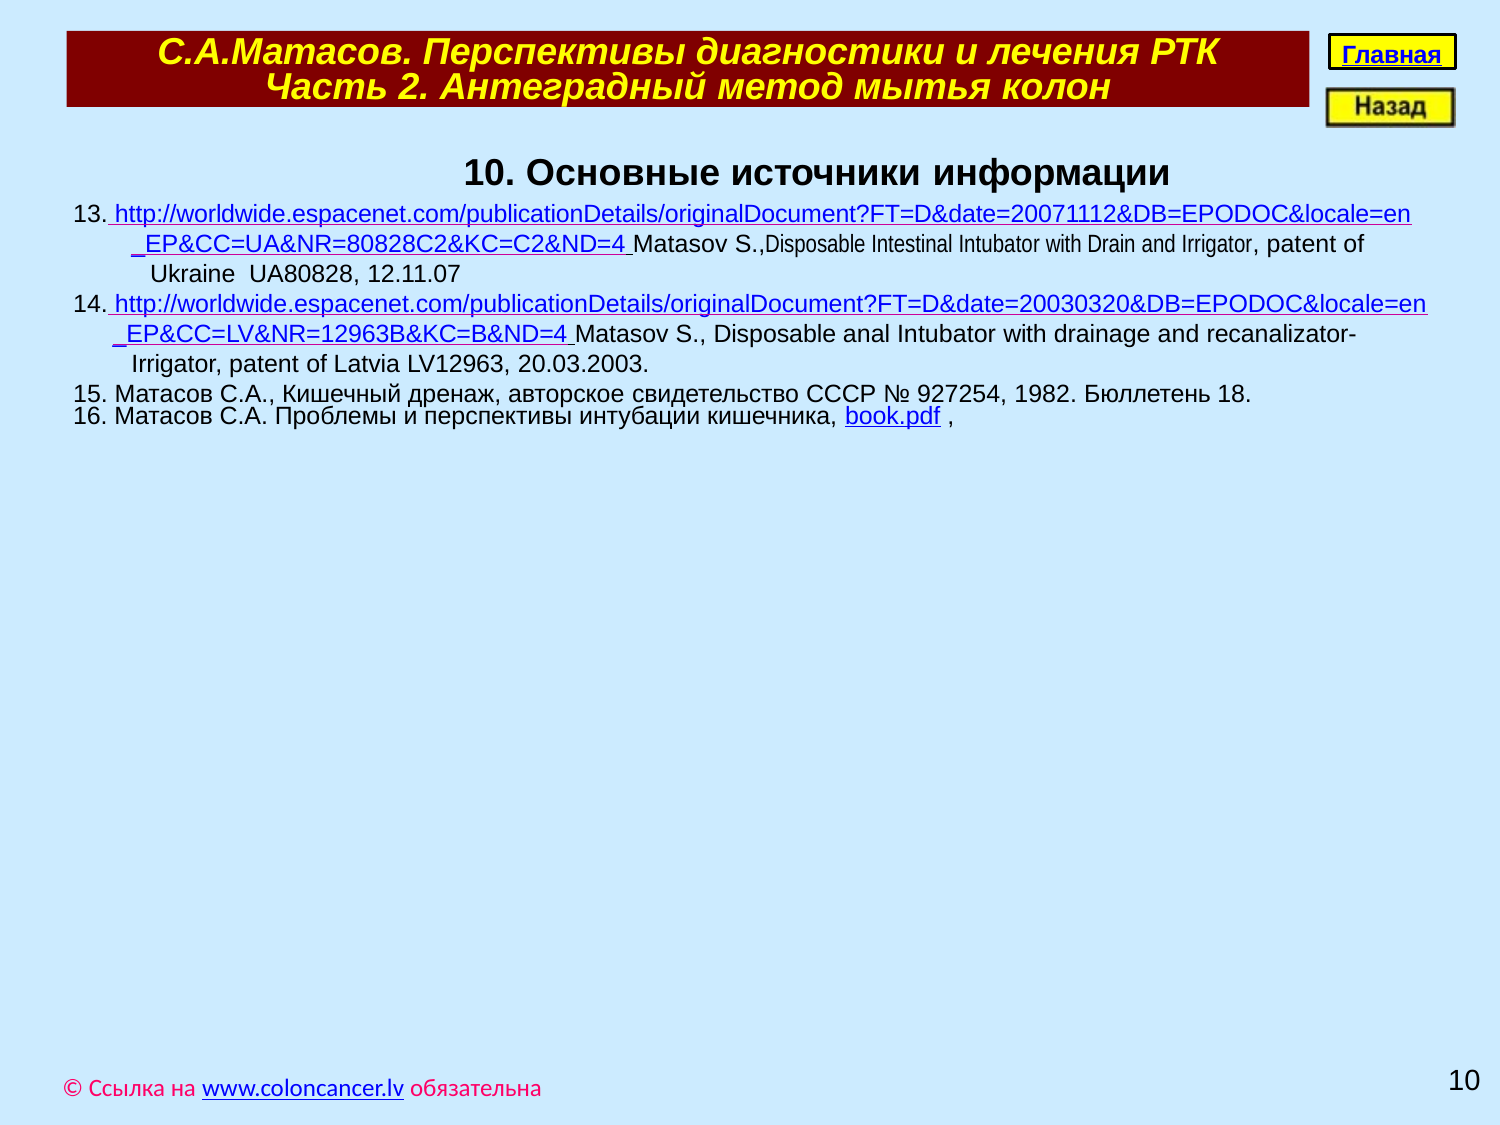

С.А.Матасов. Перспективы диагностики и лечения РТК
Часть 2. Антеградный метод мытья колон
Главная

10. Основные источники информации
 http://worldwide.espacenet.com/publicationDetails/originalDocument?FT=D&date=20071112&DB=EPODOC&locale=en
_EP&CC=UA&NR=80828C2&KC=C2&ND=4 Matasov S.,Disposable Intestinal Intubator with Drain and Irrigator, patent of Ukraine  UA80828, 12.11.07
 http://worldwide.espacenet.com/publicationDetails/originalDocument?FT=D&date=20030320&DB=EPODOC&locale=en
_EP&CC=LV&NR=12963B&KC=B&ND=4 Matasov S., Disposable anal Intubator with drainage and recanalizator- Irrigator, patent of Latvia LV12963, 20.03.2003.
15. Матасов С.А., Кишечный дренаж, авторское свидетельство СССР № 927254, 1982. Бюллетень 18.
16. Матасов С.А. Проблемы и перспективы интубации кишечника, book.pdf ,

10
© Ссылка на www.coloncancer.lv обязательна